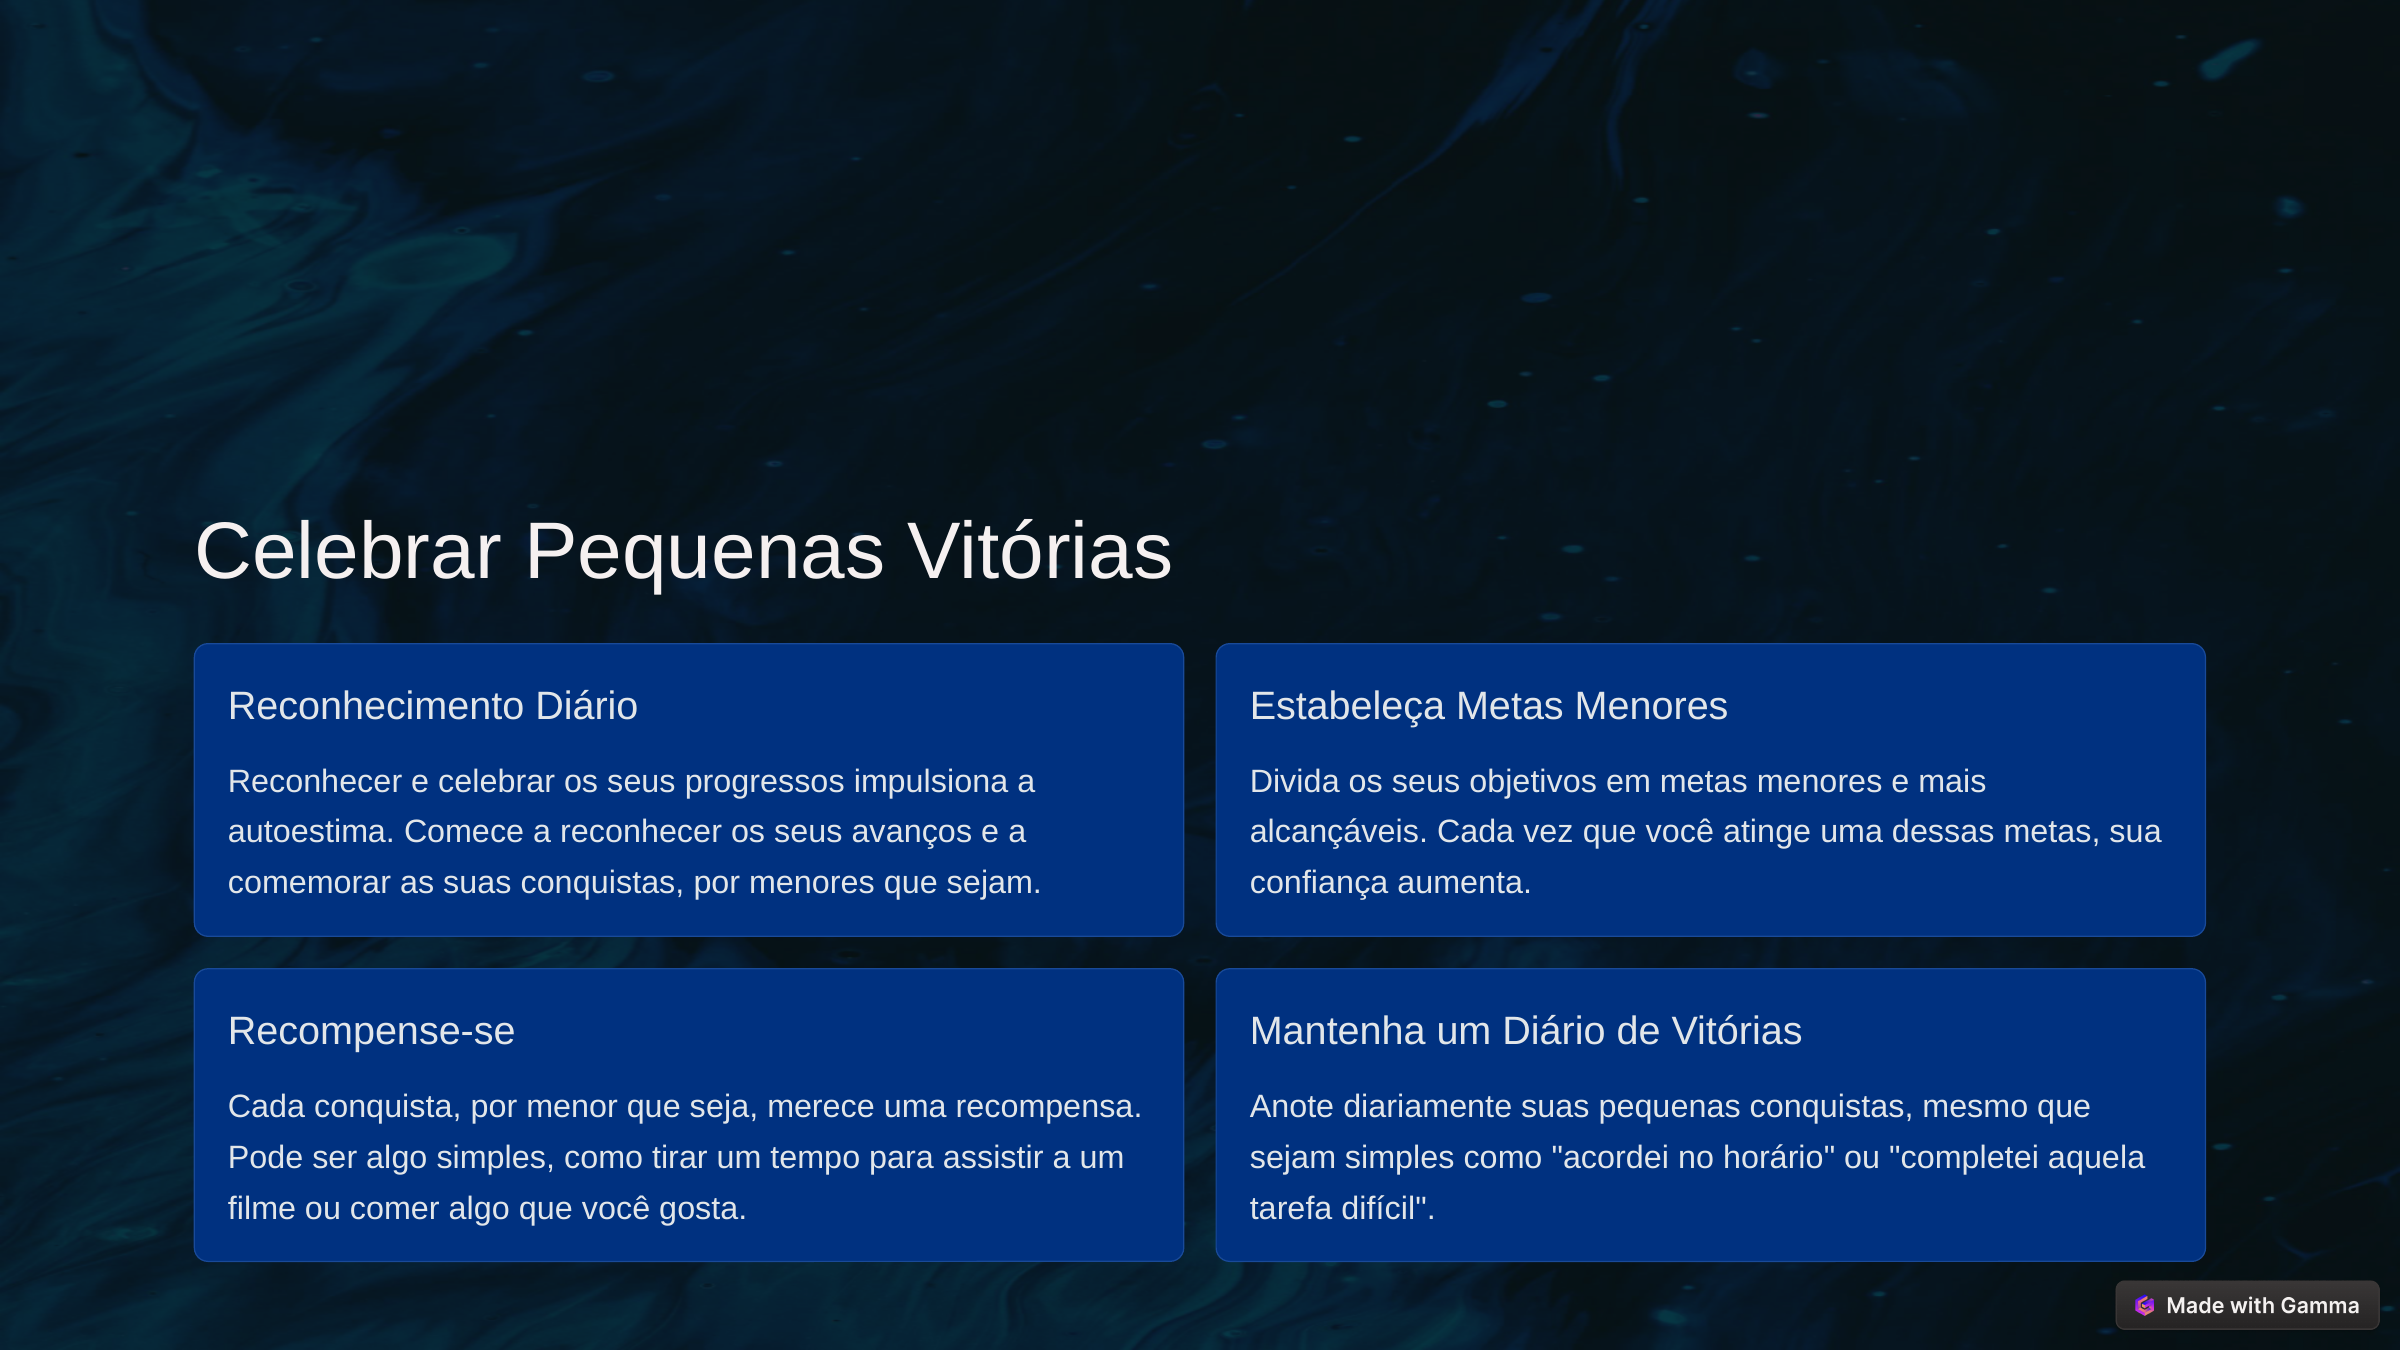

Celebrar Pequenas Vitórias

Reconhecimento Diário
Estabeleça Metas Menores
Reconhecer e celebrar os seus progressos impulsiona a autoestima. Comece a reconhecer os seus avanços e a comemorar as suas conquistas, por menores que sejam.
Divida os seus objetivos em metas menores e mais alcançáveis. Cada vez que você atinge uma dessas metas, sua confiança aumenta.

Recompense-se
Mantenha um Diário de Vitórias
Cada conquista, por menor que seja, merece uma recompensa. Pode ser algo simples, como tirar um tempo para assistir a um filme ou comer algo que você gosta.
Anote diariamente suas pequenas conquistas, mesmo que sejam simples como "acordei no horário" ou "completei aquela tarefa difícil".